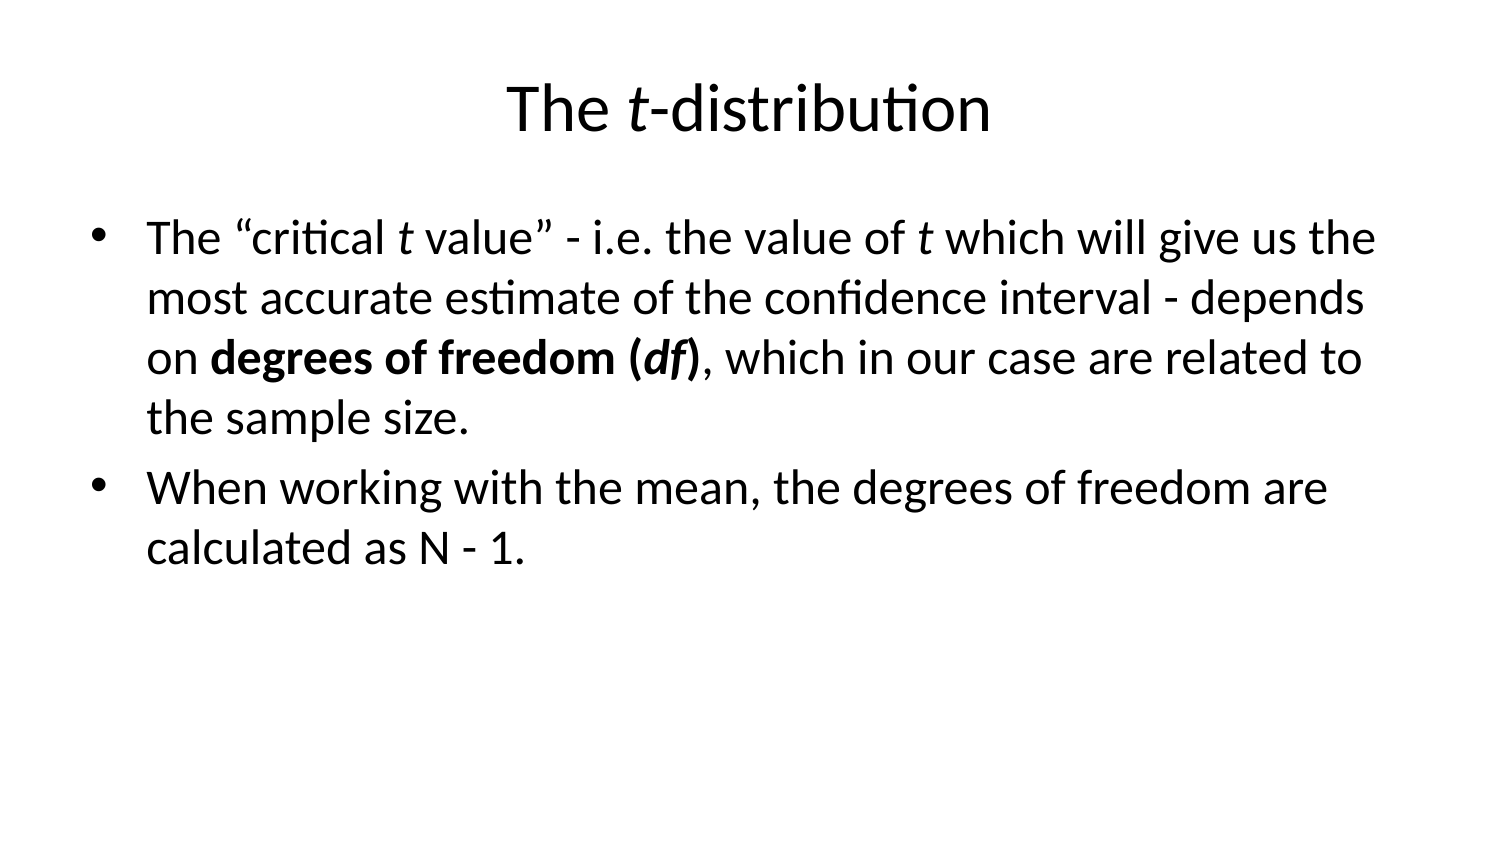

# The t-distribution
The “critical t value” - i.e. the value of t which will give us the most accurate estimate of the confidence interval - depends on degrees of freedom (df), which in our case are related to the sample size.
When working with the mean, the degrees of freedom are calculated as N - 1.